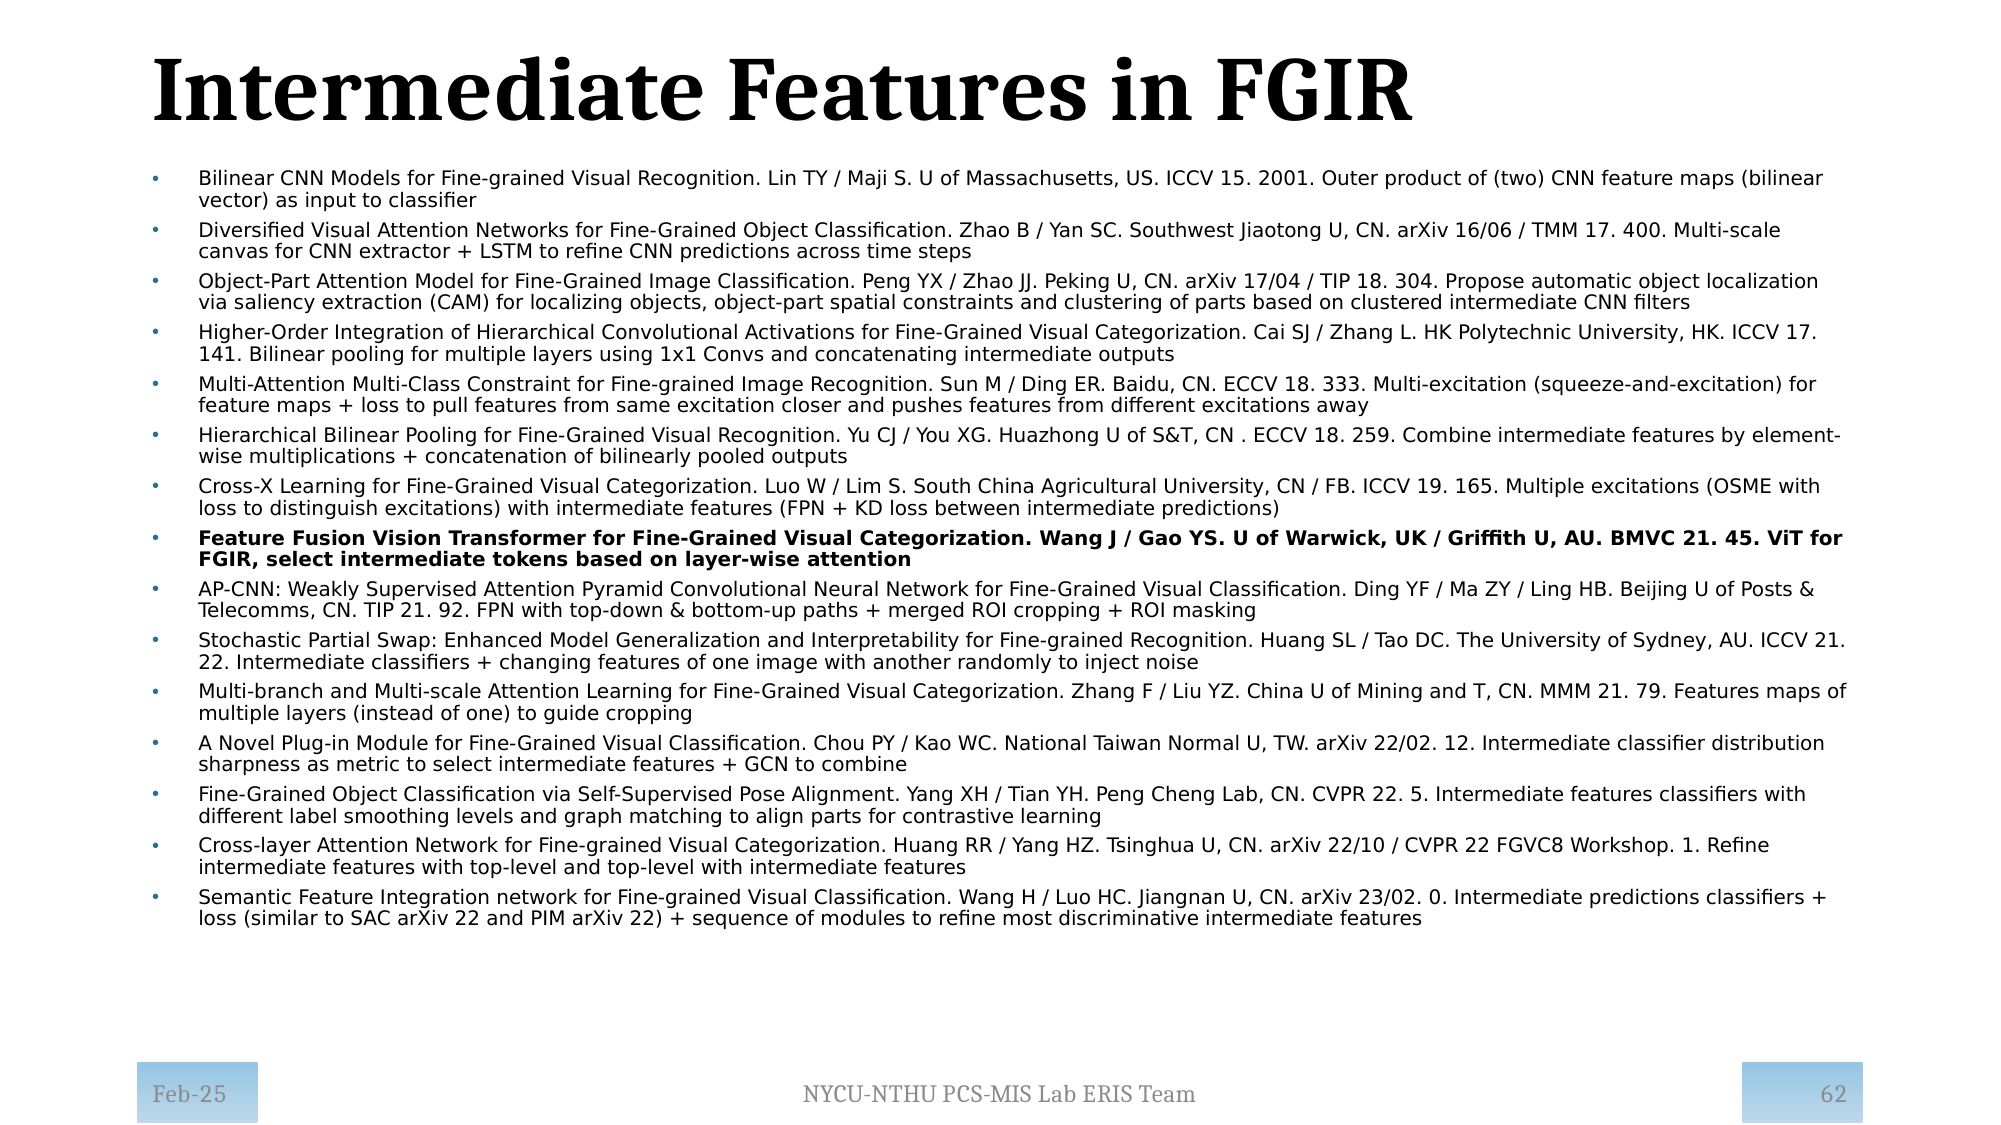

# Intermediate Features in FGIR
Bilinear CNN Models for Fine-grained Visual Recognition. Lin TY / Maji S. U of Massachusetts, US. ICCV 15. 2001. Outer product of (two) CNN feature maps (bilinear vector) as input to classifier
Diversified Visual Attention Networks for Fine-Grained Object Classification. Zhao B / Yan SC. Southwest Jiaotong U, CN. arXiv 16/06 / TMM 17. 400. Multi-scale canvas for CNN extractor + LSTM to refine CNN predictions across time steps
Object-Part Attention Model for Fine-Grained Image Classification. Peng YX / Zhao JJ. Peking U, CN. arXiv 17/04 / TIP 18. 304. Propose automatic object localization via saliency extraction (CAM) for localizing objects, object-part spatial constraints and clustering of parts based on clustered intermediate CNN filters
Higher-Order Integration of Hierarchical Convolutional Activations for Fine-Grained Visual Categorization. Cai SJ / Zhang L. HK Polytechnic University, HK. ICCV 17. 141. Bilinear pooling for multiple layers using 1x1 Convs and concatenating intermediate outputs
Multi-Attention Multi-Class Constraint for Fine-grained Image Recognition. Sun M / Ding ER. Baidu, CN. ECCV 18. 333. Multi-excitation (squeeze-and-excitation) for feature maps + loss to pull features from same excitation closer and pushes features from different excitations away
Hierarchical Bilinear Pooling for Fine-Grained Visual Recognition. Yu CJ / You XG. Huazhong U of S&T, CN . ECCV 18. 259. Combine intermediate features by element-wise multiplications + concatenation of bilinearly pooled outputs
Cross-X Learning for Fine-Grained Visual Categorization. Luo W / Lim S. South China Agricultural University, CN / FB. ICCV 19. 165. Multiple excitations (OSME with loss to distinguish excitations) with intermediate features (FPN + KD loss between intermediate predictions)
Feature Fusion Vision Transformer for Fine-Grained Visual Categorization. Wang J / Gao YS. U of Warwick, UK / Griffith U, AU. BMVC 21. 45. ViT for FGIR, select intermediate tokens based on layer-wise attention
AP-CNN: Weakly Supervised Attention Pyramid Convolutional Neural Network for Fine-Grained Visual Classification. Ding YF / Ma ZY / Ling HB. Beijing U of Posts & Telecomms, CN. TIP 21. 92. FPN with top-down & bottom-up paths + merged ROI cropping + ROI masking
Stochastic Partial Swap: Enhanced Model Generalization and Interpretability for Fine-grained Recognition. Huang SL / Tao DC. The University of Sydney, AU. ICCV 21. 22. Intermediate classifiers + changing features of one image with another randomly to inject noise
Multi-branch and Multi-scale Attention Learning for Fine-Grained Visual Categorization. Zhang F / Liu YZ. China U of Mining and T, CN. MMM 21. 79. Features maps of multiple layers (instead of one) to guide cropping
A Novel Plug-in Module for Fine-Grained Visual Classification. Chou PY / Kao WC. National Taiwan Normal U, TW. arXiv 22/02. 12. Intermediate classifier distribution sharpness as metric to select intermediate features + GCN to combine
Fine-Grained Object Classification via Self-Supervised Pose Alignment. Yang XH / Tian YH. Peng Cheng Lab, CN. CVPR 22. 5. Intermediate features classifiers with different label smoothing levels and graph matching to align parts for contrastive learning
Cross-layer Attention Network for Fine-grained Visual Categorization. Huang RR / Yang HZ. Tsinghua U, CN. arXiv 22/10 / CVPR 22 FGVC8 Workshop. 1. Refine intermediate features with top-level and top-level with intermediate features
Semantic Feature Integration network for Fine-grained Visual Classification. Wang H / Luo HC. Jiangnan U, CN. arXiv 23/02. 0. Intermediate predictions classifiers + loss (similar to SAC arXiv 22 and PIM arXiv 22) + sequence of modules to refine most discriminative intermediate features

62
NYCU-NTHU PCS-MIS Lab ERIS Team
Feb-25